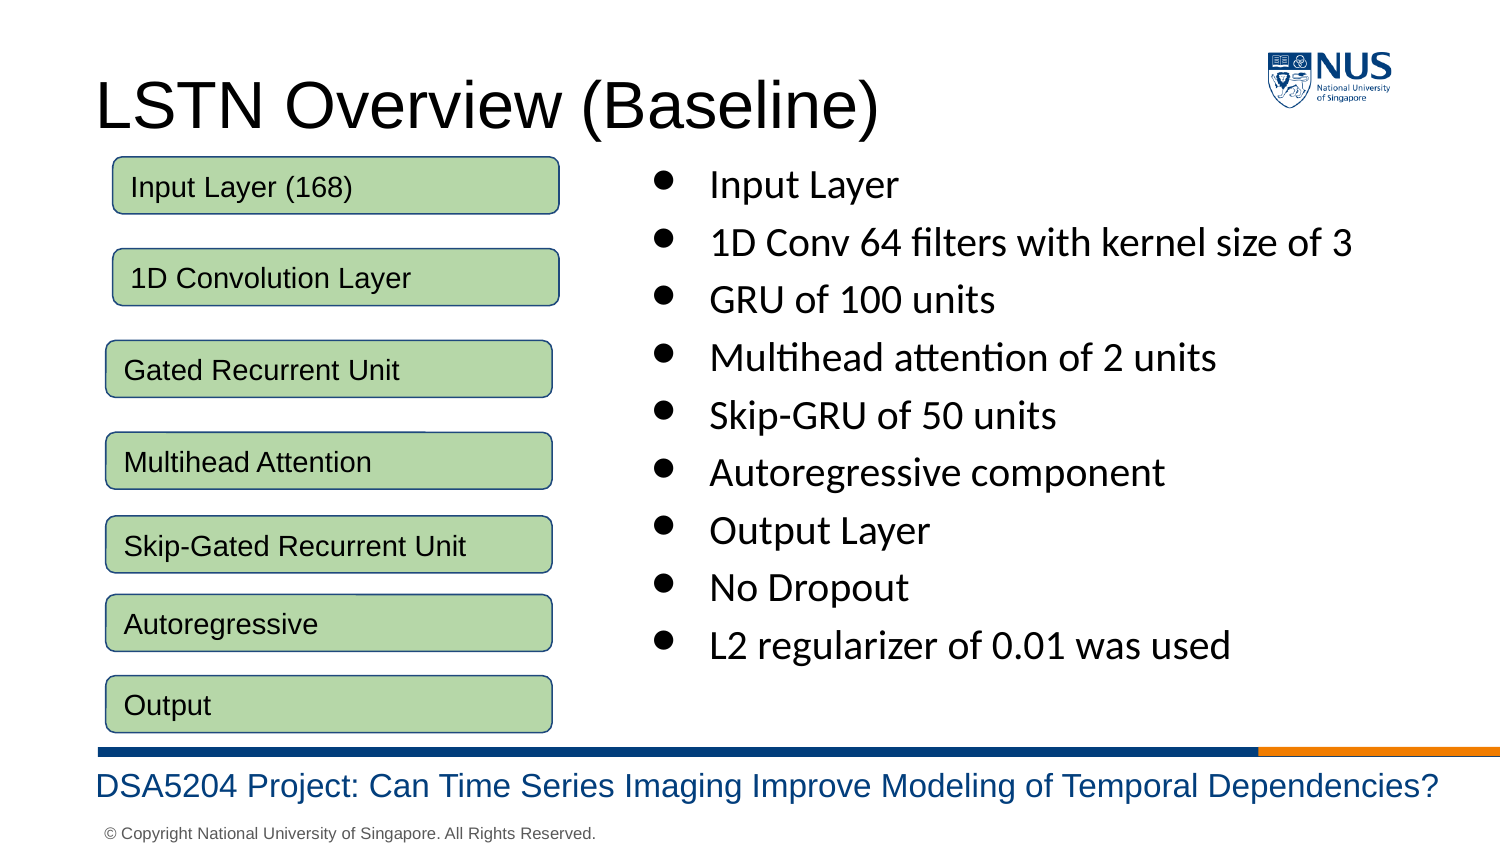

LSTN Overview (Baseline)
Input Layer
1D Conv 64 filters with kernel size of 3
GRU of 100 units
Multihead attention of 2 units
Skip-GRU of 50 units
Autoregressive component
Output Layer
No Dropout
L2 regularizer of 0.01 was used
Input Layer (168)
1D Convolution Layer
Gated Recurrent Unit
Multihead Attention
Skip-Gated Recurrent Unit
Autoregressive
Output
DSA5204 Project: Can Time Series Imaging Improve Modeling of Temporal Dependencies?